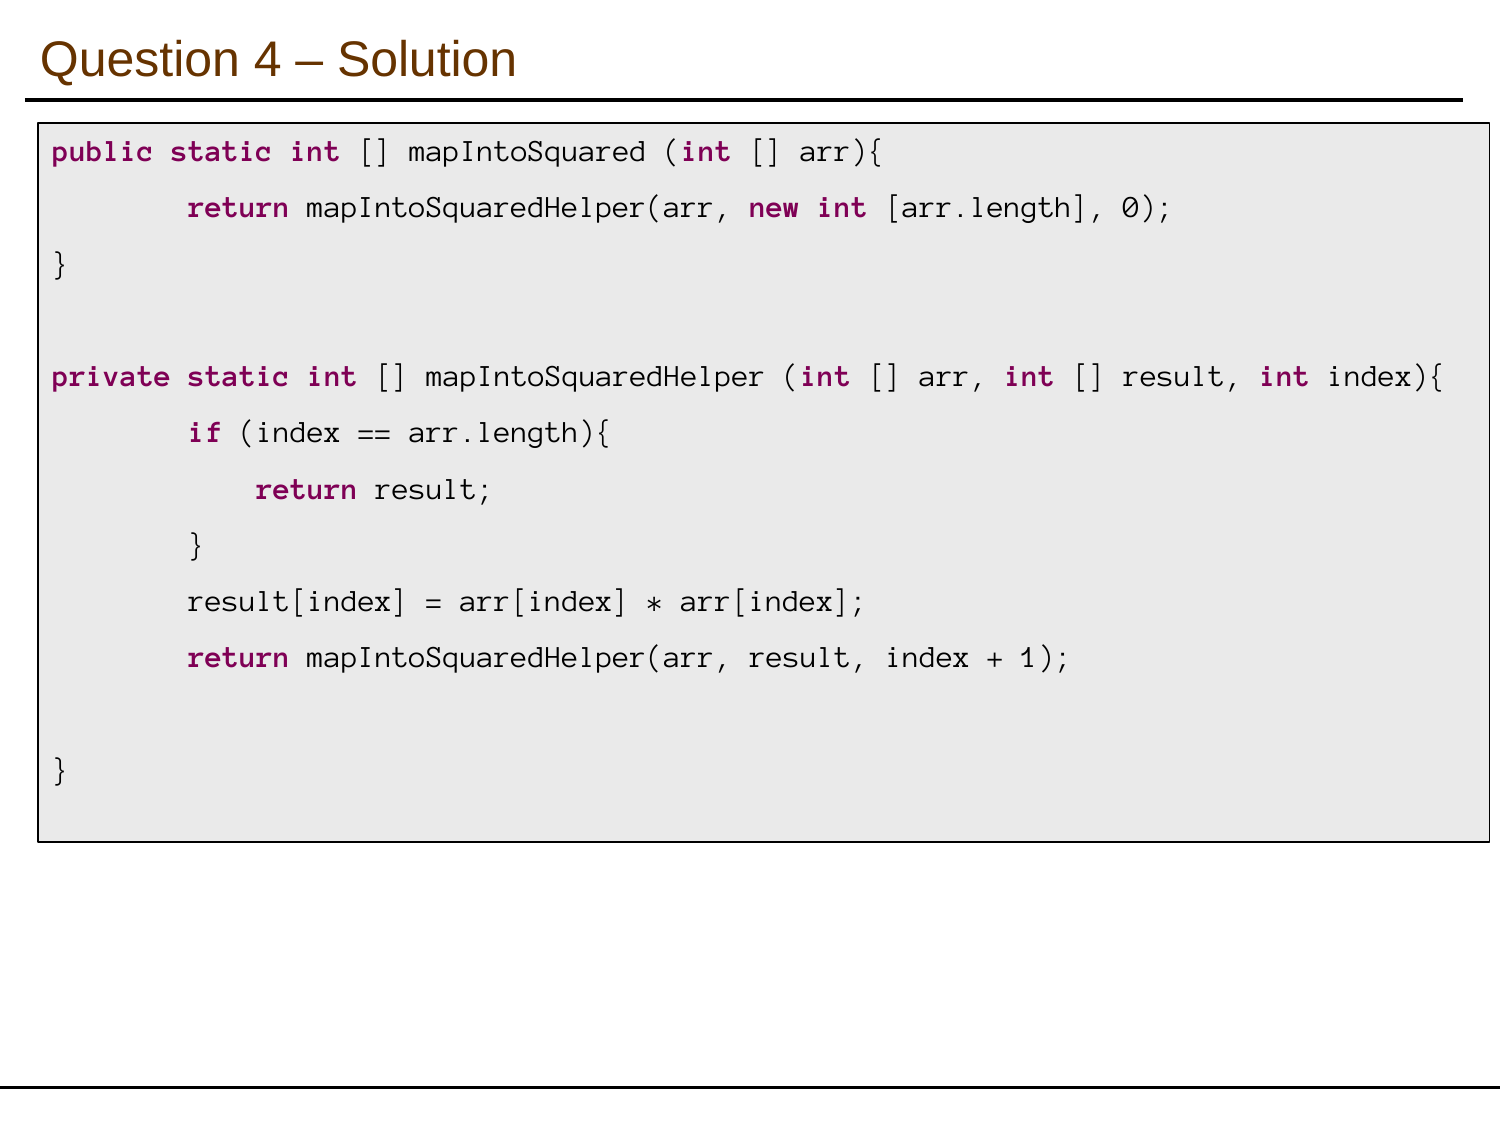

Question 4 – Solution
public static int [] mapIntoSquared (int [] arr){
        return mapIntoSquaredHelper(arr, new int [arr.length], 0);
}

private static int [] mapIntoSquaredHelper (int [] arr, int [] result, int index){
        if (index == arr.length){
            return result;
        }
        result[index] = arr[index] * arr[index];
        return mapIntoSquaredHelper(arr, result, index + 1);

}